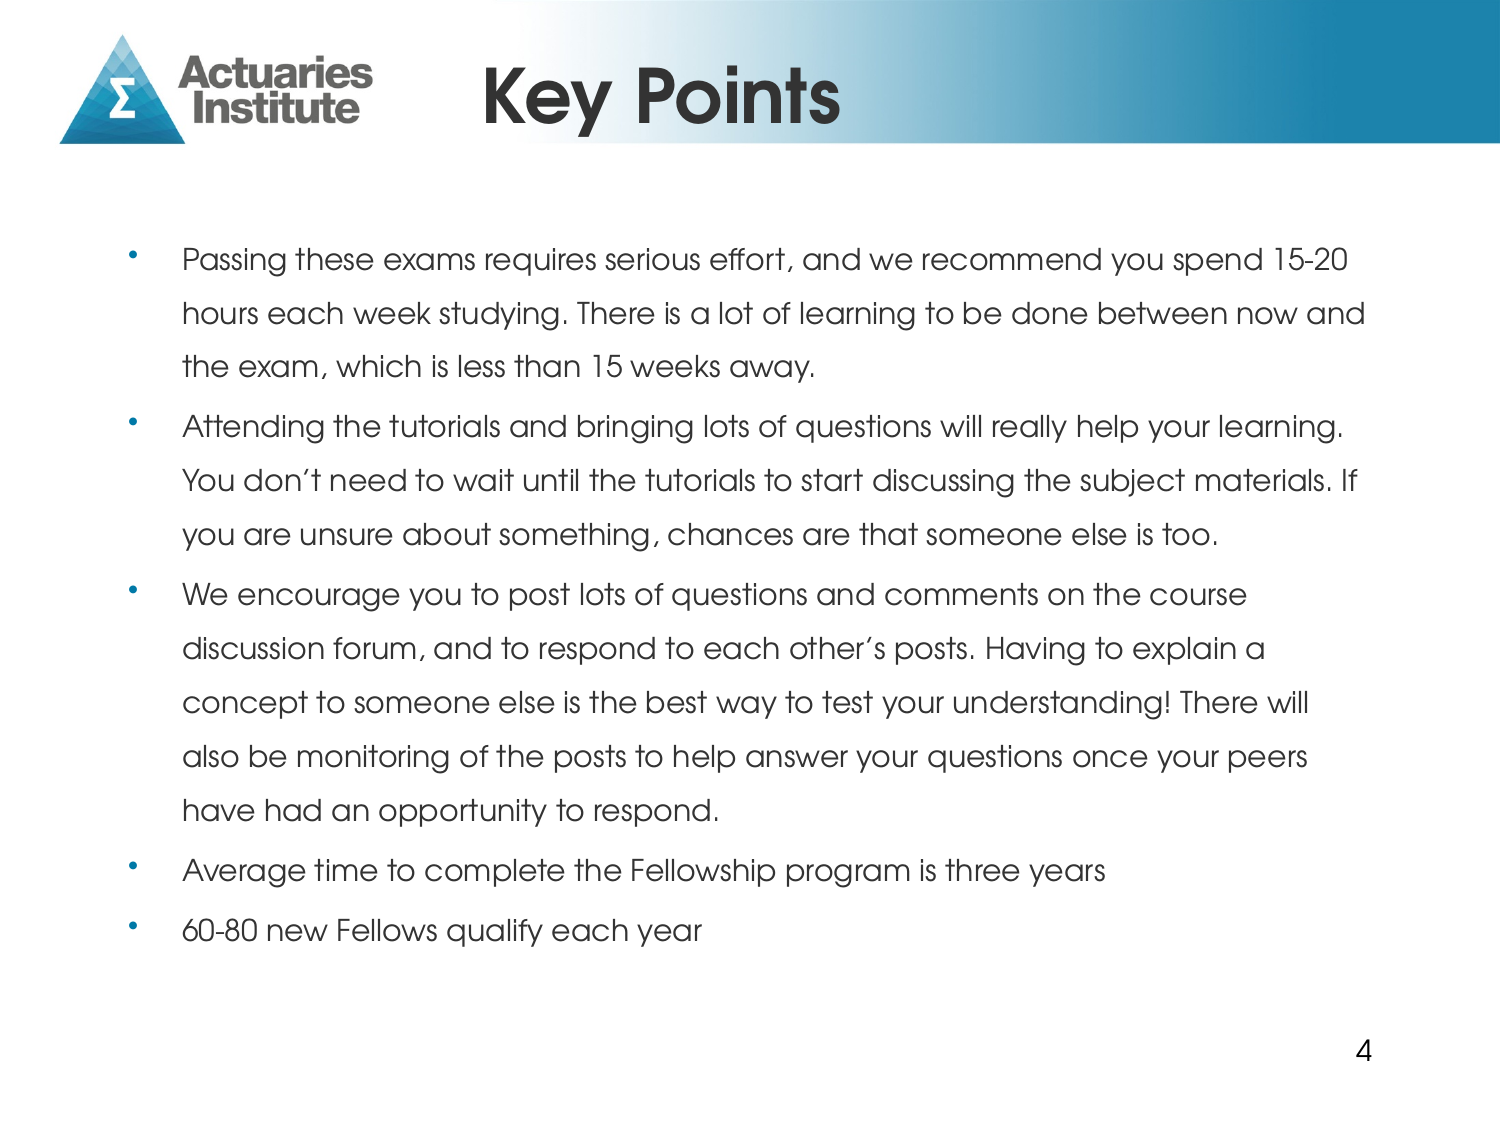

# Key Points
Passing these exams requires serious effort, and we recommend you spend 15-20 hours each week studying. There is a lot of learning to be done between now and the exam, which is less than 15 weeks away.
Attending the tutorials and bringing lots of questions will really help your learning. You don’t need to wait until the tutorials to start discussing the subject materials. If you are unsure about something, chances are that someone else is too.
We encourage you to post lots of questions and comments on the course discussion forum, and to respond to each other’s posts. Having to explain a concept to someone else is the best way to test your understanding! There will also be monitoring of the posts to help answer your questions once your peers have had an opportunity to respond.
Average time to complete the Fellowship program is three years
60-80 new Fellows qualify each year

4